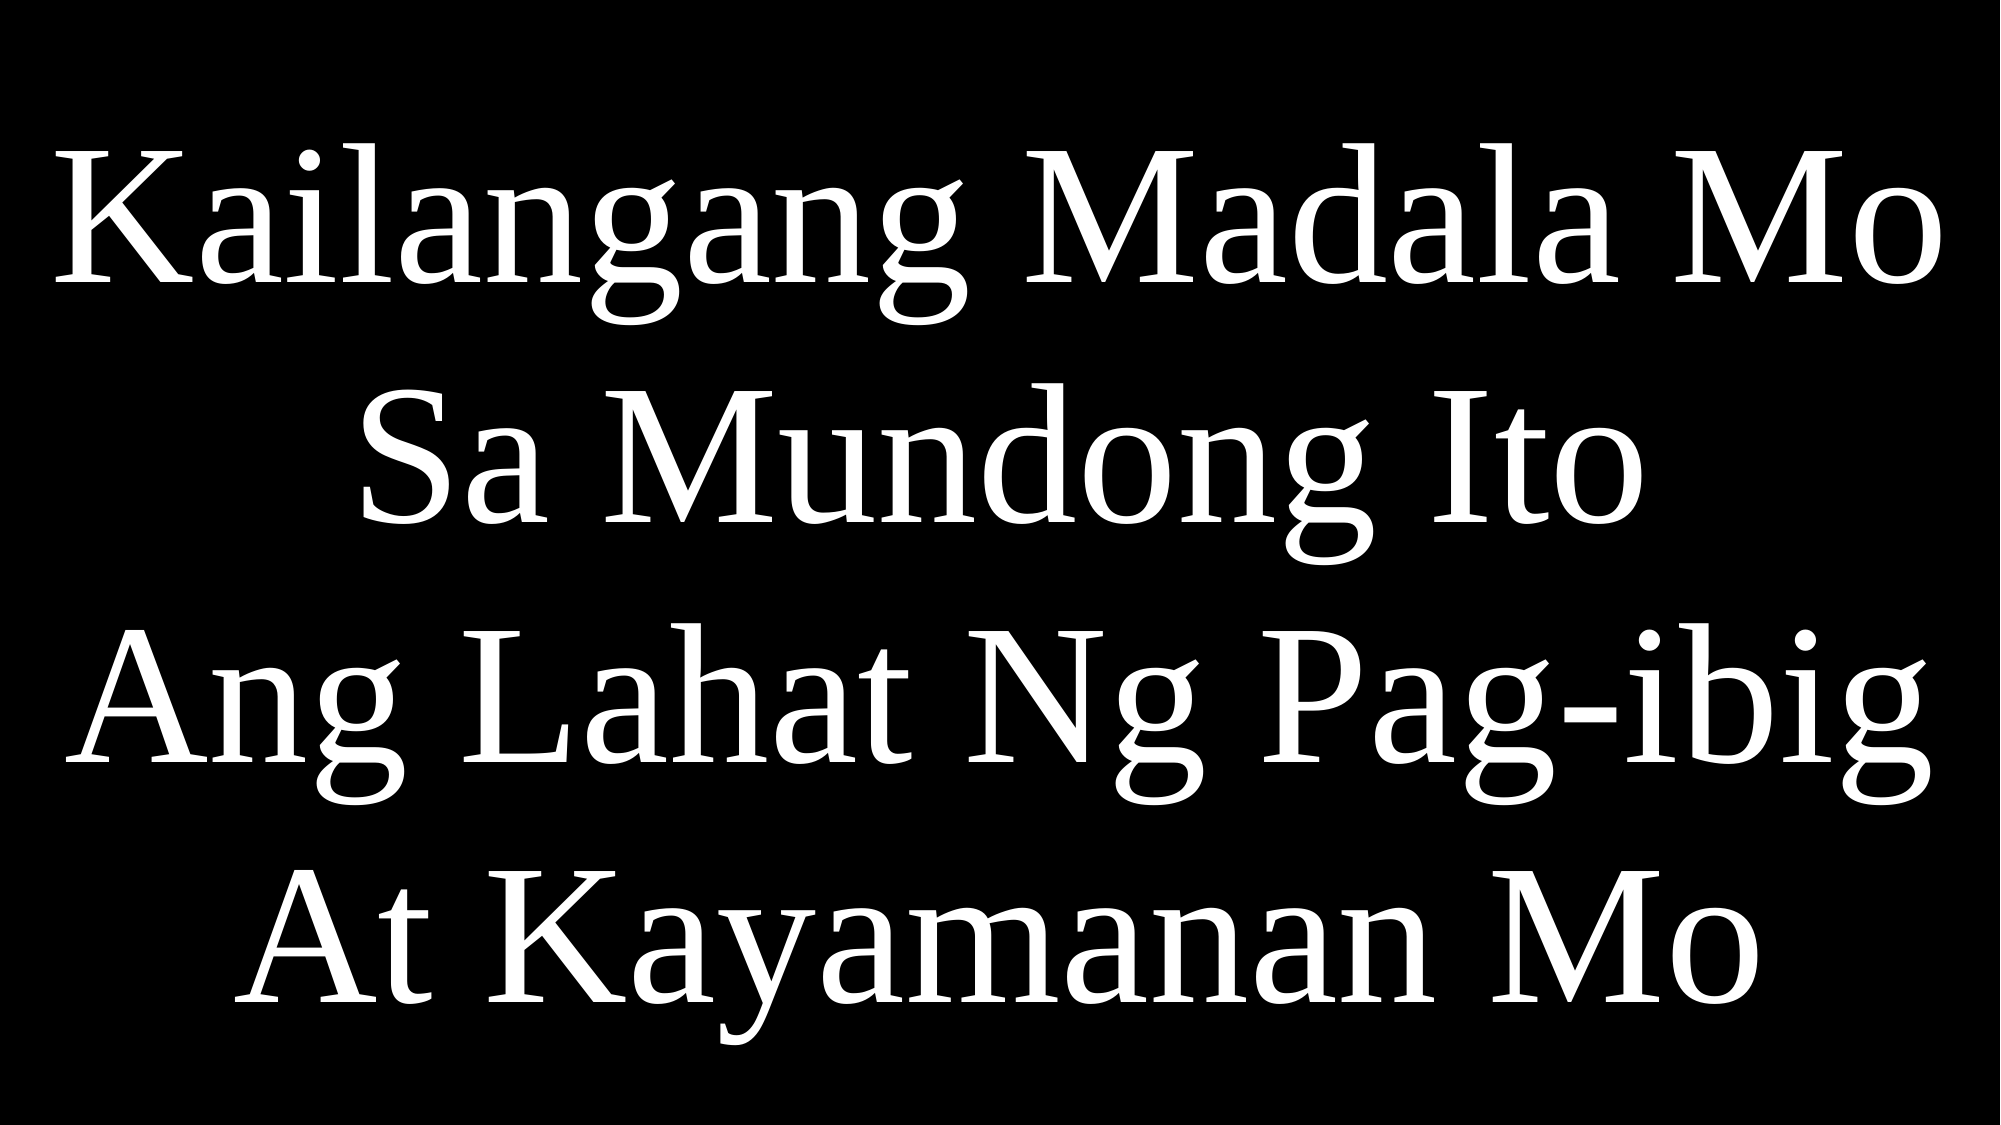

Kailangang Madala Mo Sa Mundong Ito
Ang Lahat Ng Pag-ibig At Kayamanan Mo